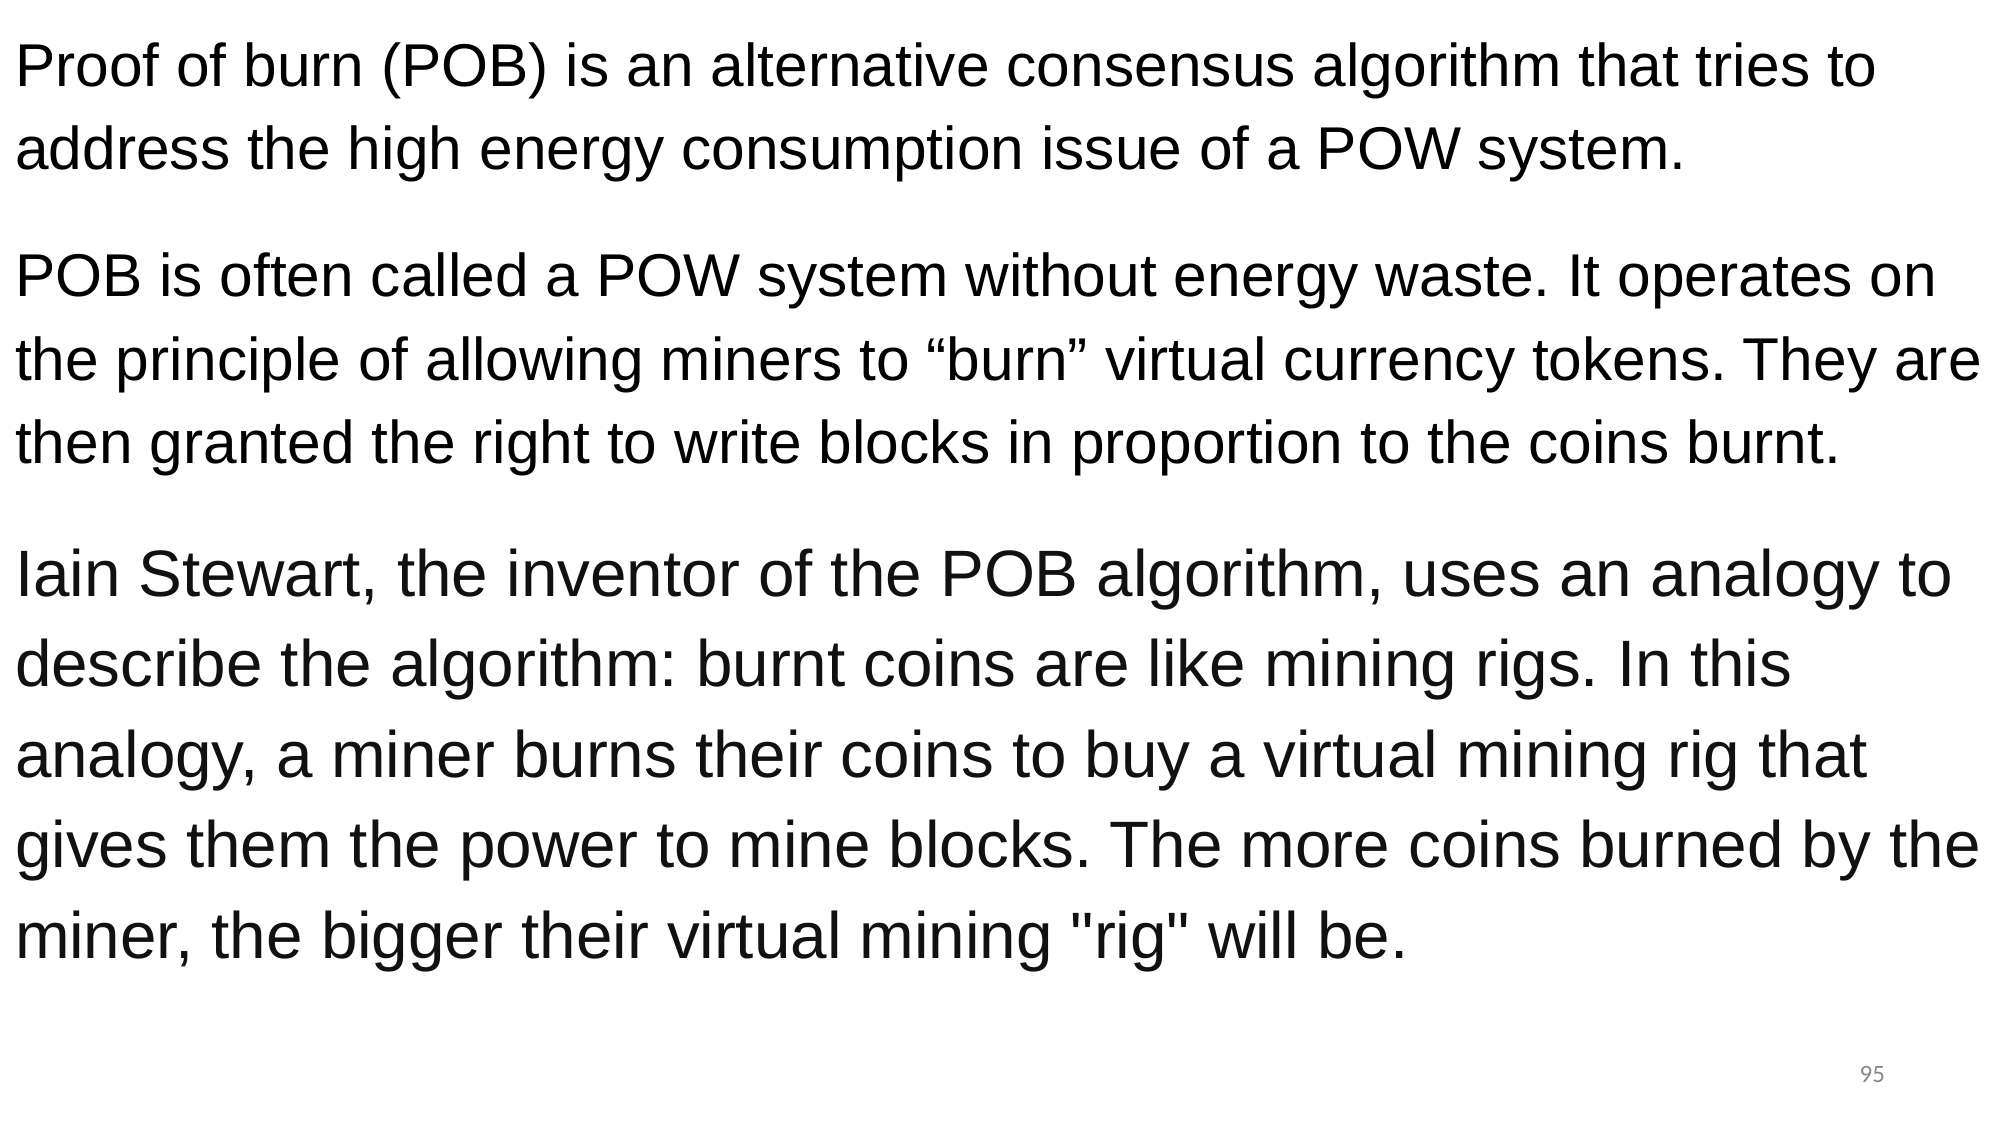

Proof of burn (POB) is an alternative consensus algorithm that tries to address the high energy consumption issue of a POW system.
POB is often called a POW system without energy waste. It operates on the principle of allowing miners to “burn” virtual currency tokens. They are then granted the right to write blocks in proportion to the coins burnt.
Iain Stewart, the inventor of the POB algorithm, uses an analogy to describe the algorithm: burnt coins are like mining rigs. In this analogy, a miner burns their coins to buy a virtual mining rig that gives them the power to mine blocks. The more coins burned by the miner, the bigger their virtual mining "rig" will be.

95